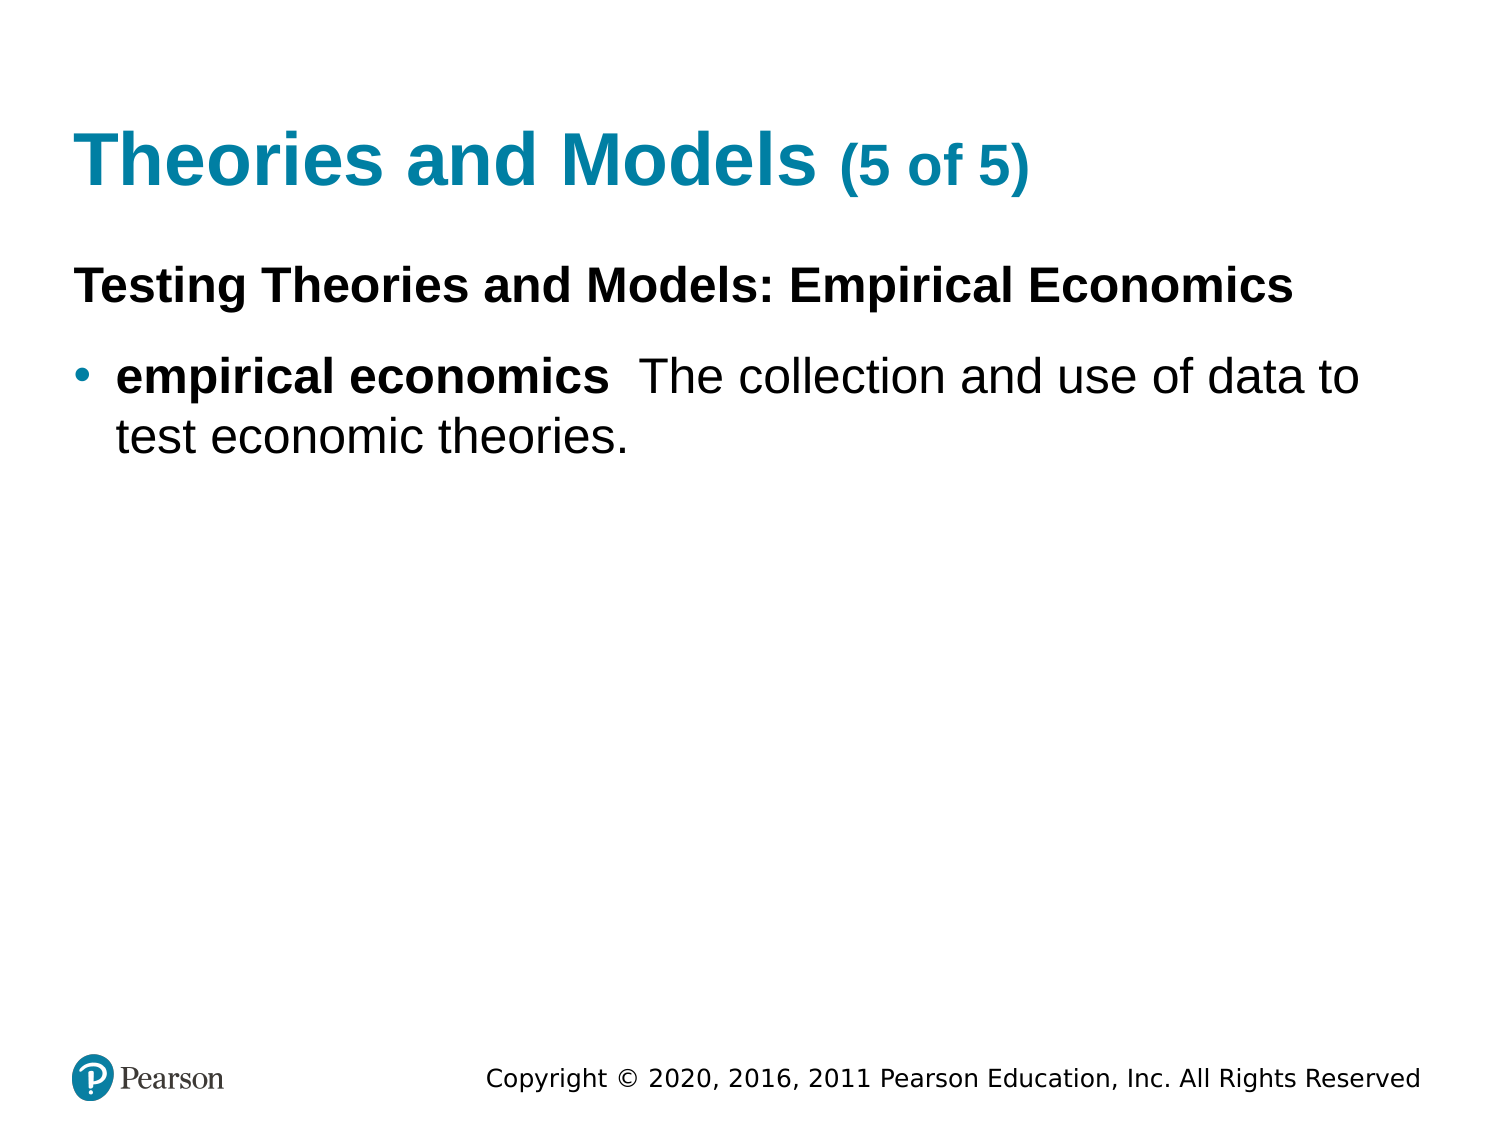

# Theories and Models (5 of 5)
Testing Theories and Models: Empirical Economics
empirical economics  The collection and use of data to test economic theories.